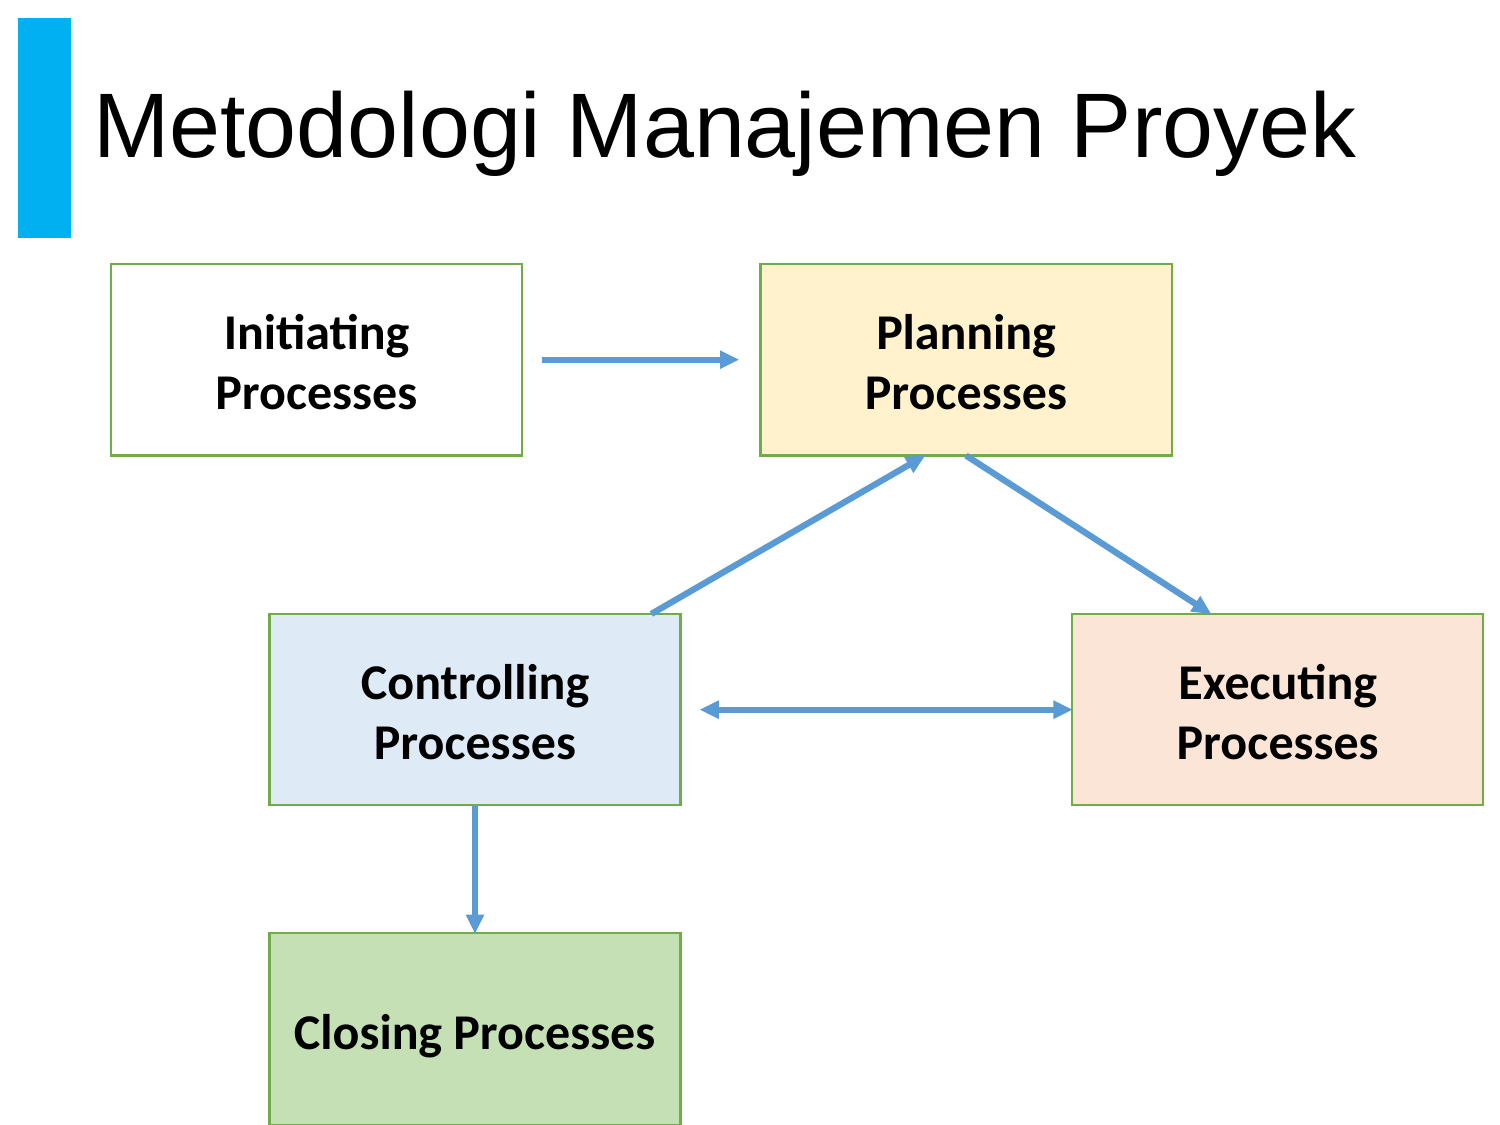

# Metodologi Manajemen Proyek
Initiating Processes
Planning Processes
Controlling Processes
Executing Processes
Closing Processes